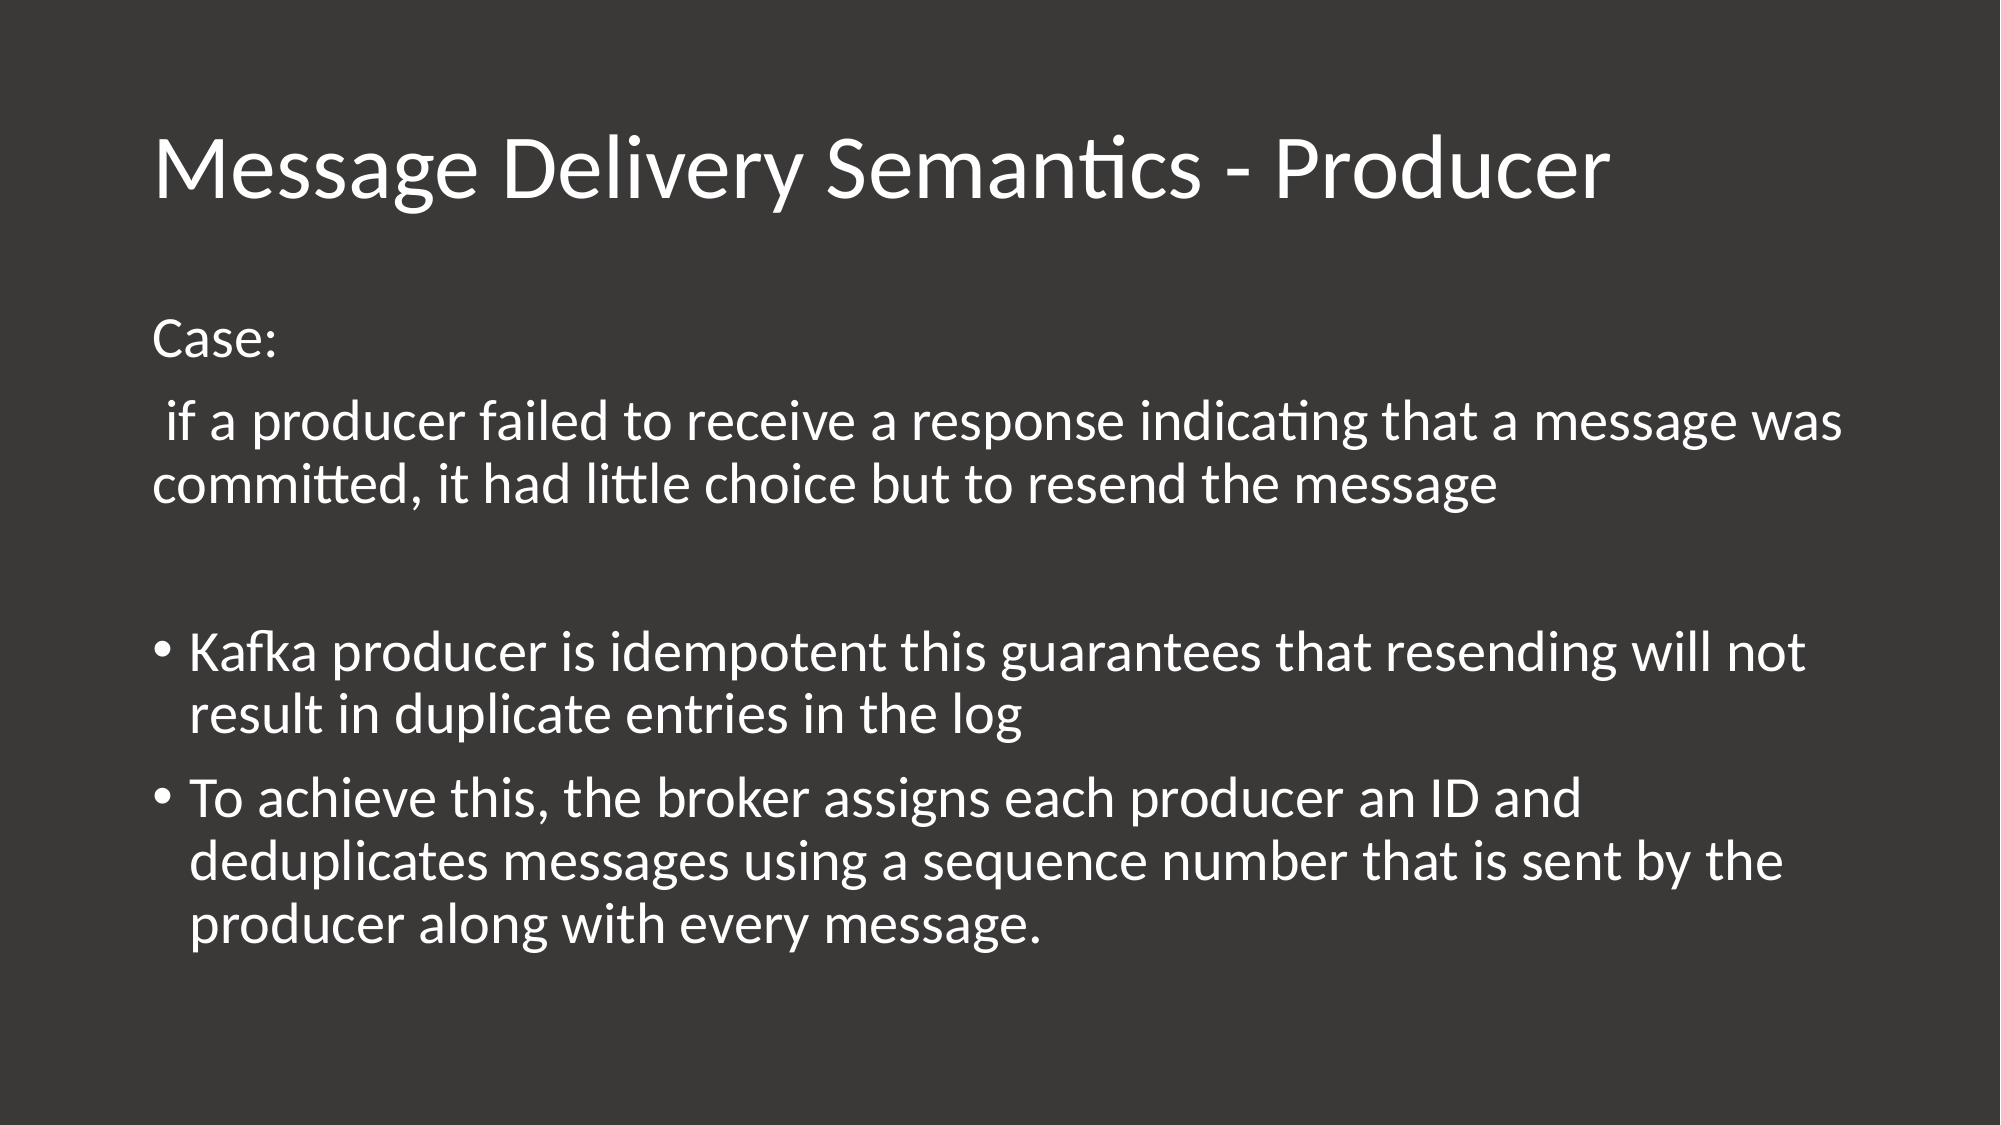

# Message Delivery Semantics - Producer
Case:
 if a producer failed to receive a response indicating that a message was committed, it had little choice but to resend the message

Kafka producer is idempotent this guarantees that resending will not result in duplicate entries in the log
To achieve this, the broker assigns each producer an ID and deduplicates messages using a sequence number that is sent by the producer along with every message.